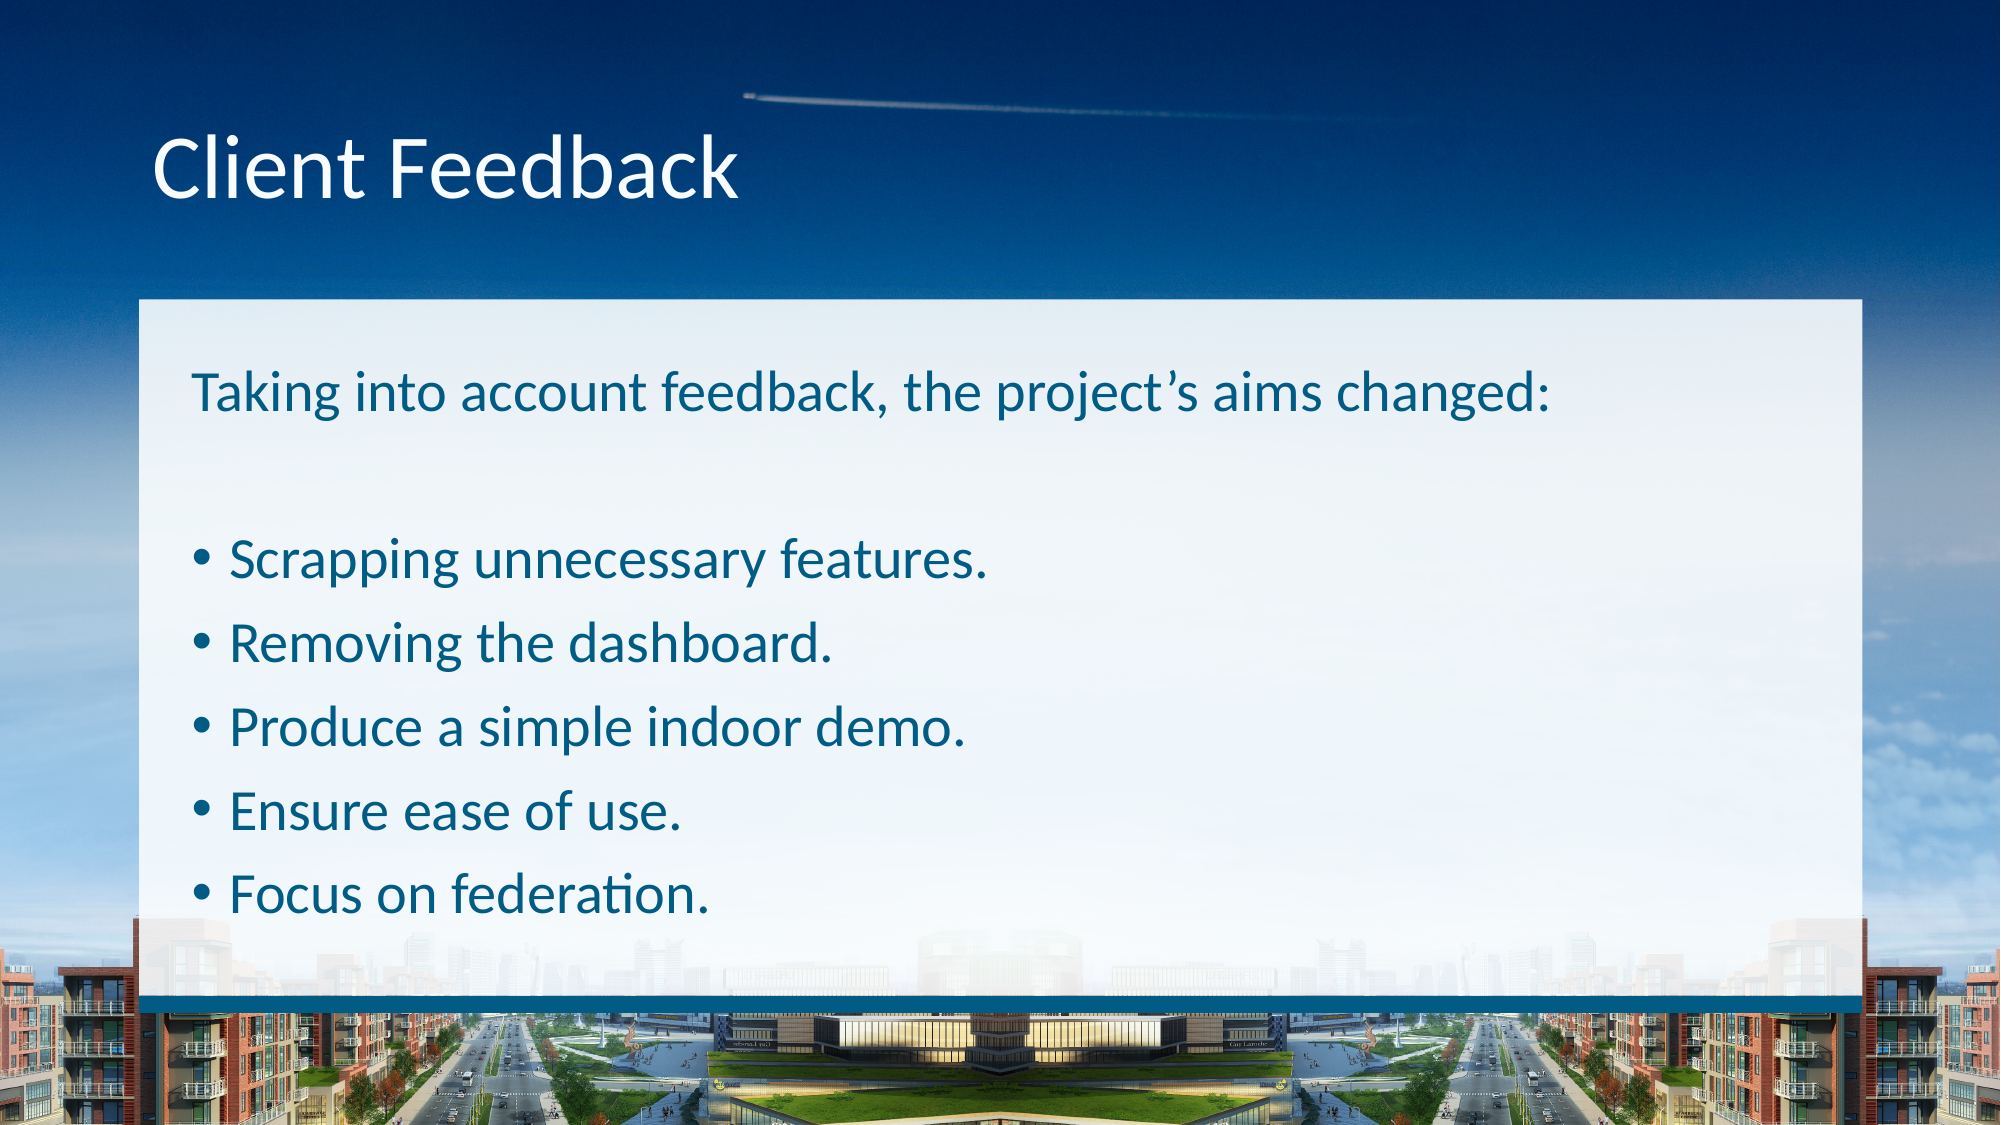

# Client Feedback
Taking into account feedback, the project’s aims changed:

Scrapping unnecessary features.
Removing the dashboard.
Produce a simple indoor demo.
Ensure ease of use.
Focus on federation.